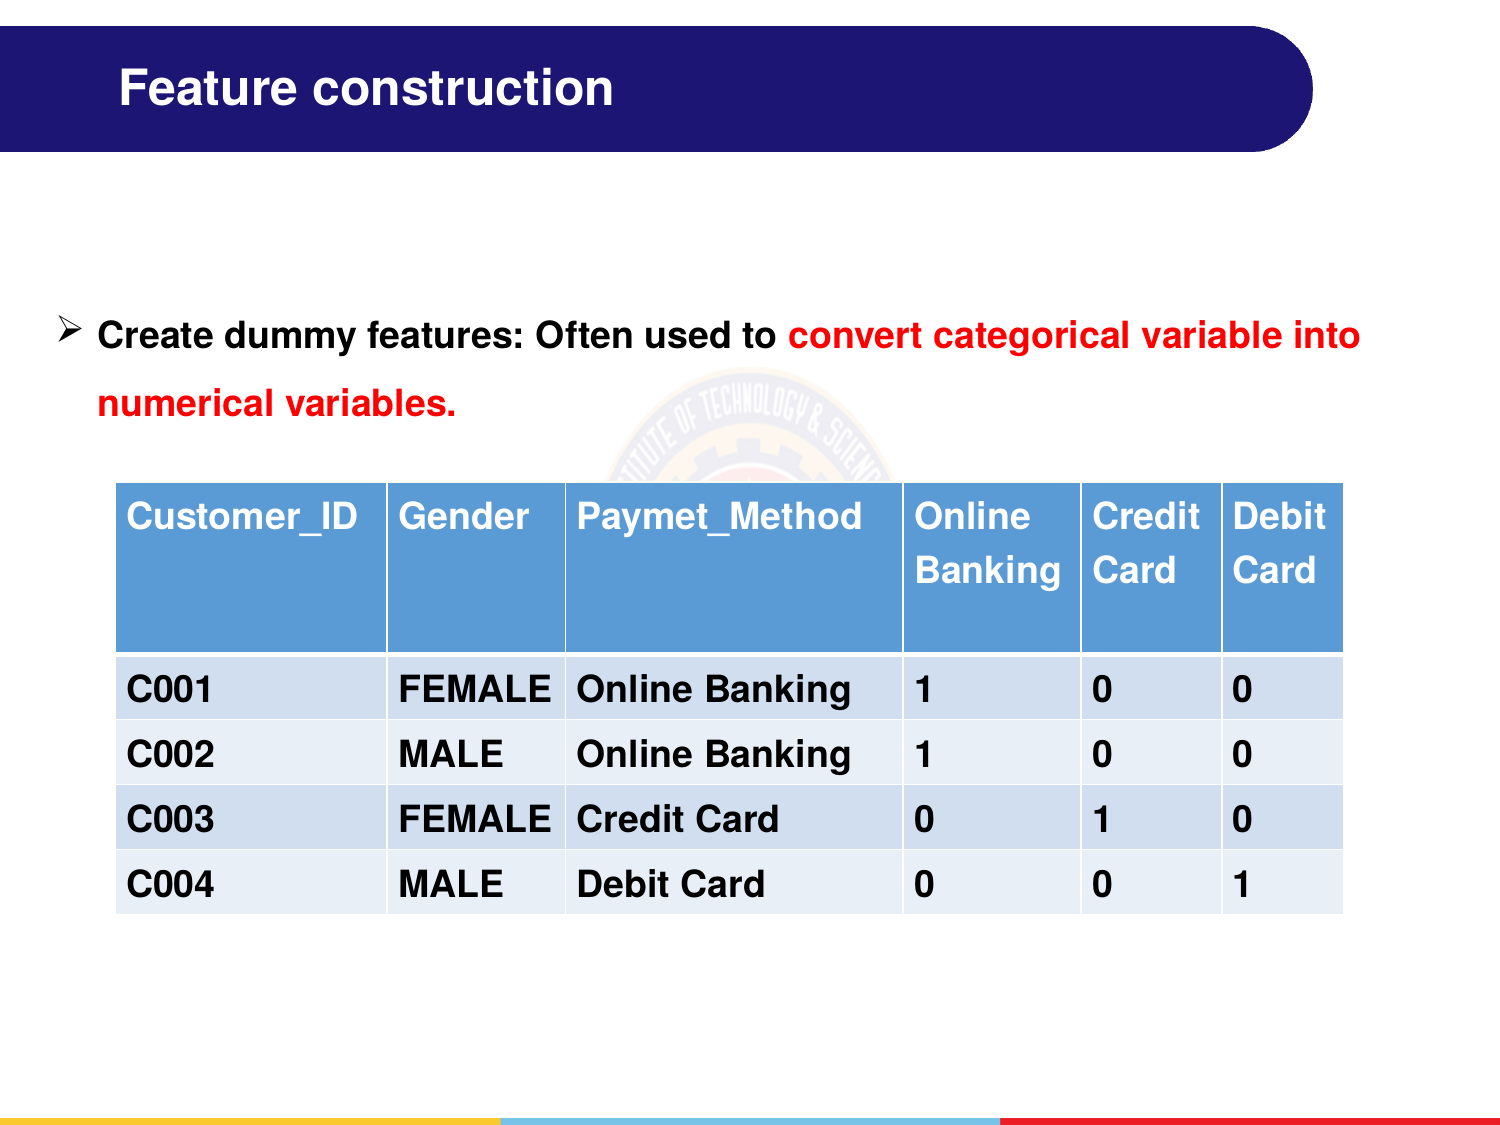

# Feature construction
Create dummy features: Often used to convert categorical variable into numerical variables.

| Customer\_ID | Gender | Paymet\_Method | Online Banking | Credit Card | Debit Card |
| --- | --- | --- | --- | --- | --- |
| C001 | FEMALE | Online Banking | 1 | 0 | 0 |
| C002 | MALE | Online Banking | 1 | 0 | 0 |
| C003 | FEMALE | Credit Card | 0 | 1 | 0 |
| C004 | MALE | Debit Card | 0 | 0 | 1 |